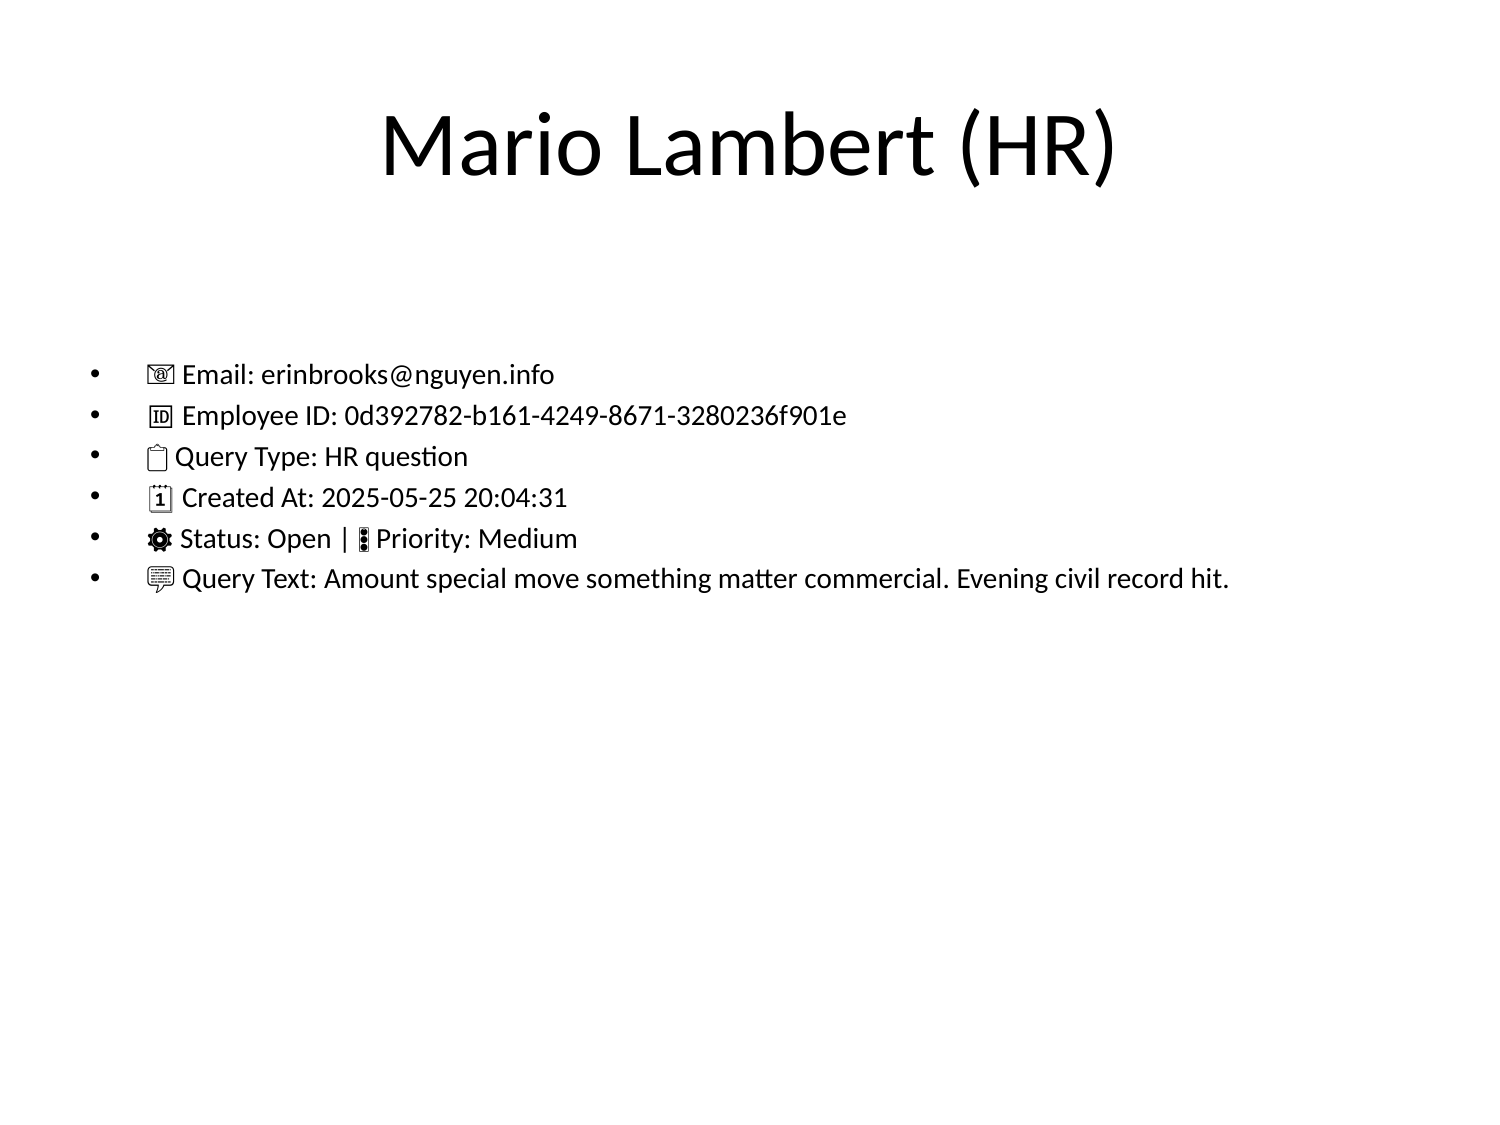

# Mario Lambert (HR)

📧 Email: erinbrooks@nguyen.info
🆔 Employee ID: 0d392782-b161-4249-8671-3280236f901e
📋 Query Type: HR question
🗓 Created At: 2025-05-25 20:04:31
⚙ Status: Open | 🚦 Priority: Medium
💬 Query Text: Amount special move something matter commercial. Evening civil record hit.